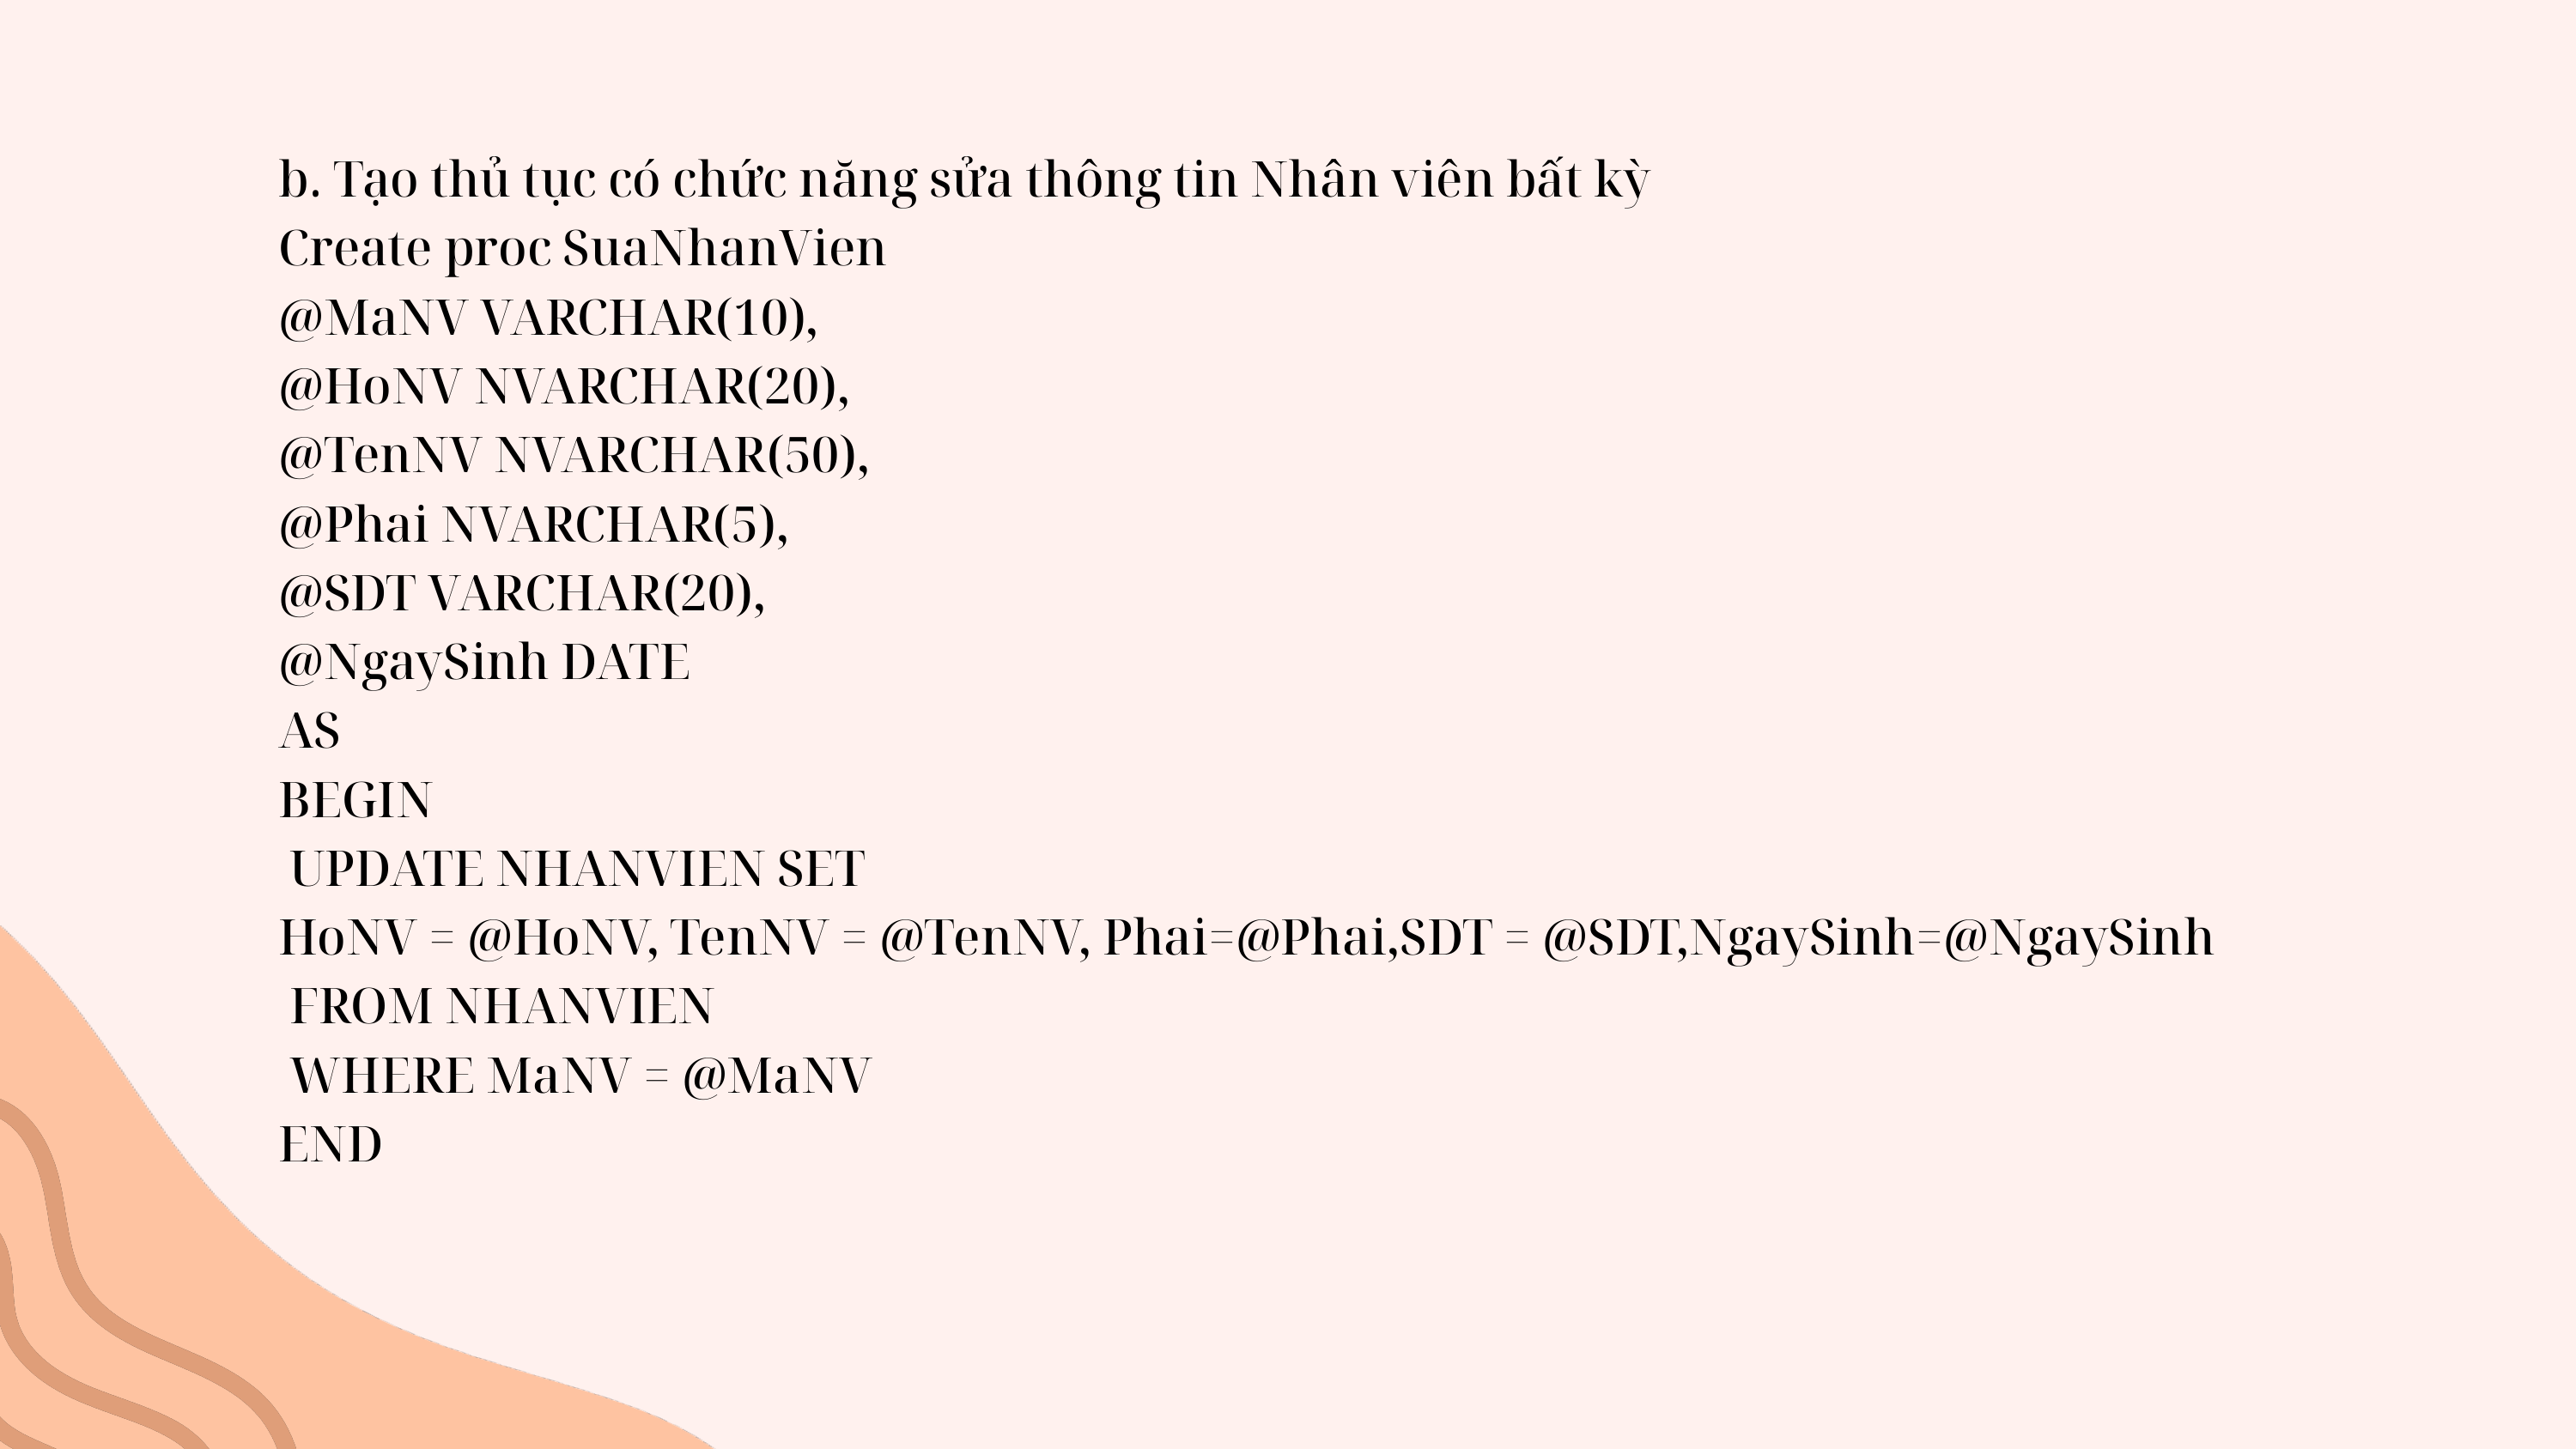

b. Tạo thủ tục có chức năng sửa thông tin Nhân viên bất kỳ
Create proc SuaNhanVien
@MaNV VARCHAR(10),
@HoNV NVARCHAR(20),
@TenNV NVARCHAR(50),
@Phai NVARCHAR(5),
@SDT VARCHAR(20),
@NgaySinh DATE
AS
BEGIN
 UPDATE NHANVIEN SET
HoNV = @HoNV, TenNV = @TenNV, Phai=@Phai,SDT = @SDT,NgaySinh=@NgaySinh
 FROM NHANVIEN
 WHERE MaNV = @MaNV
END